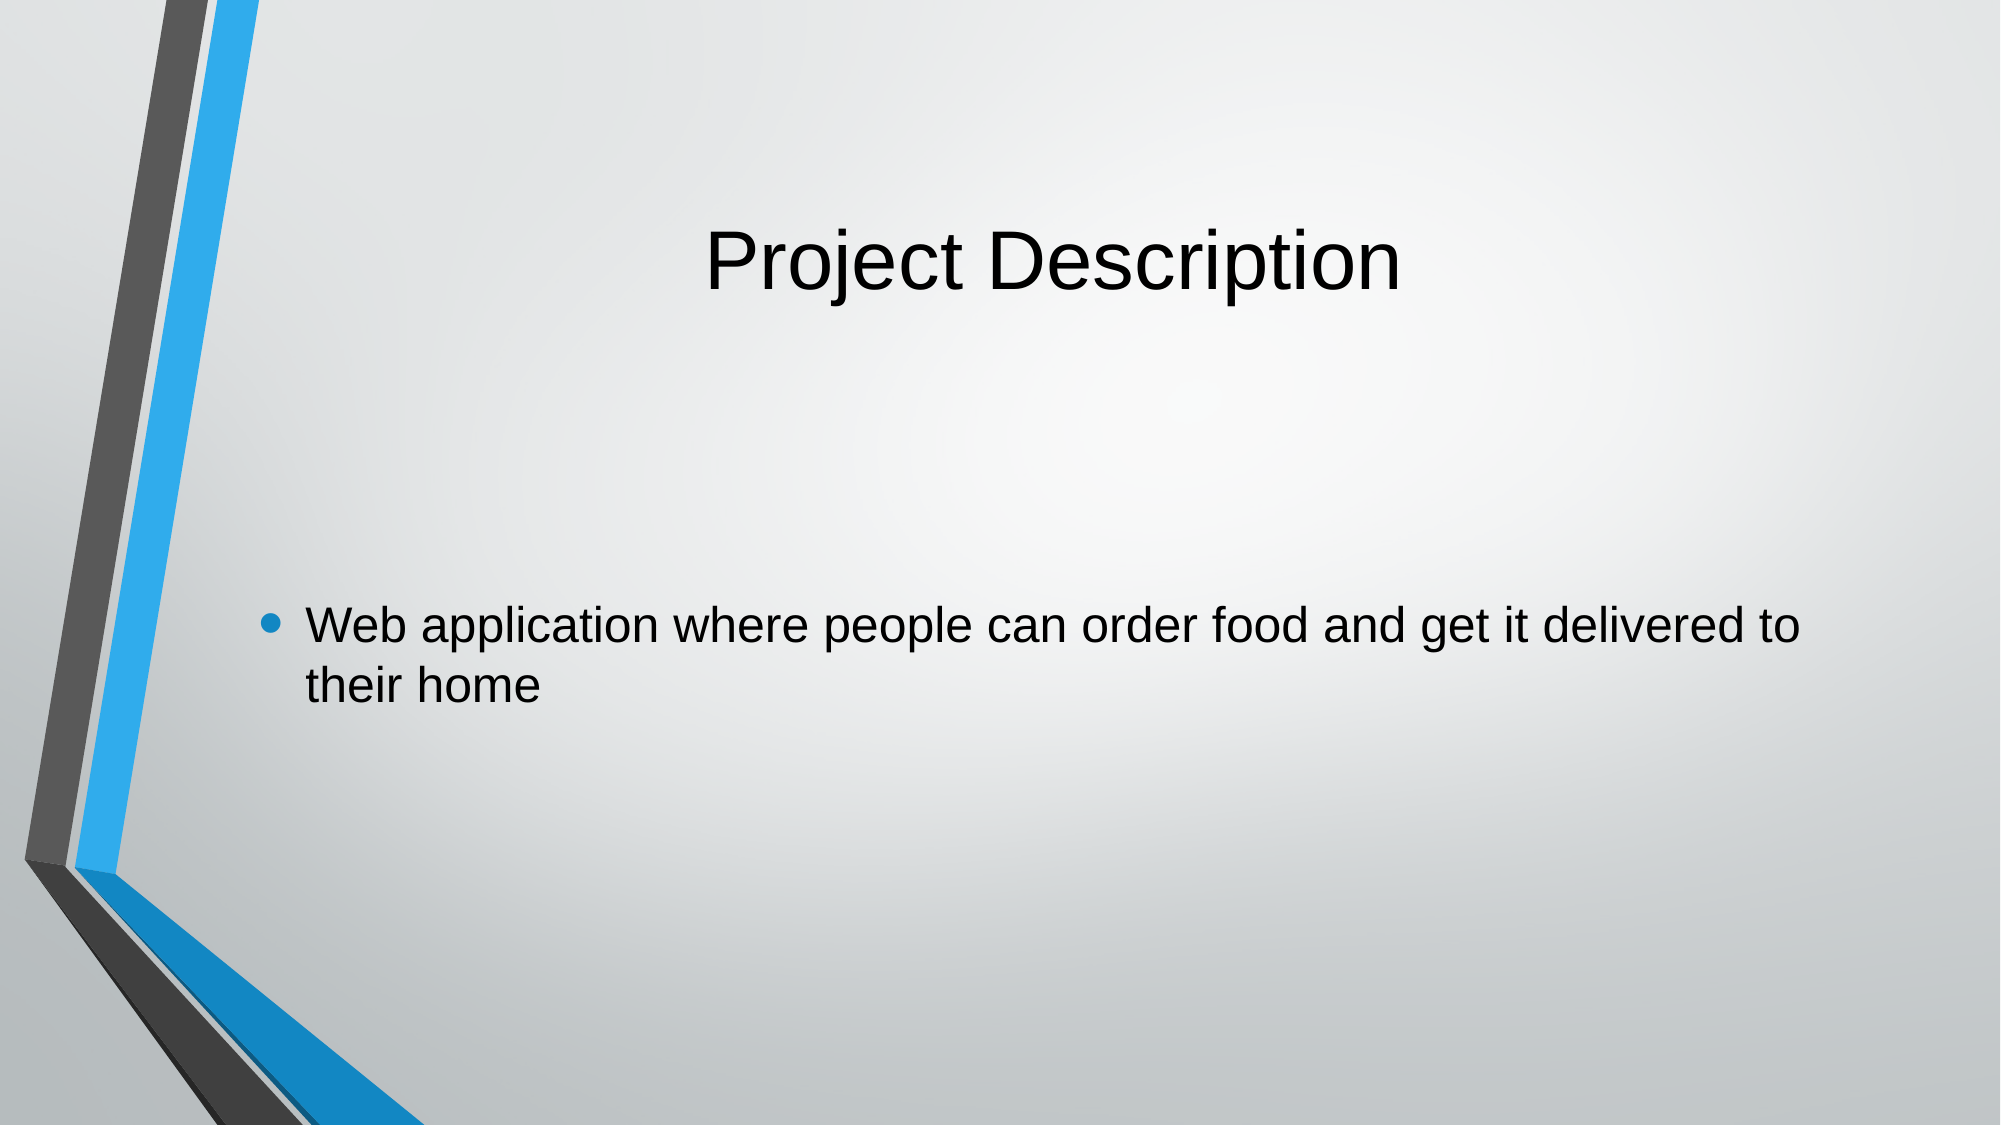

# Project Description
Web application where people can order food and get it delivered to their home